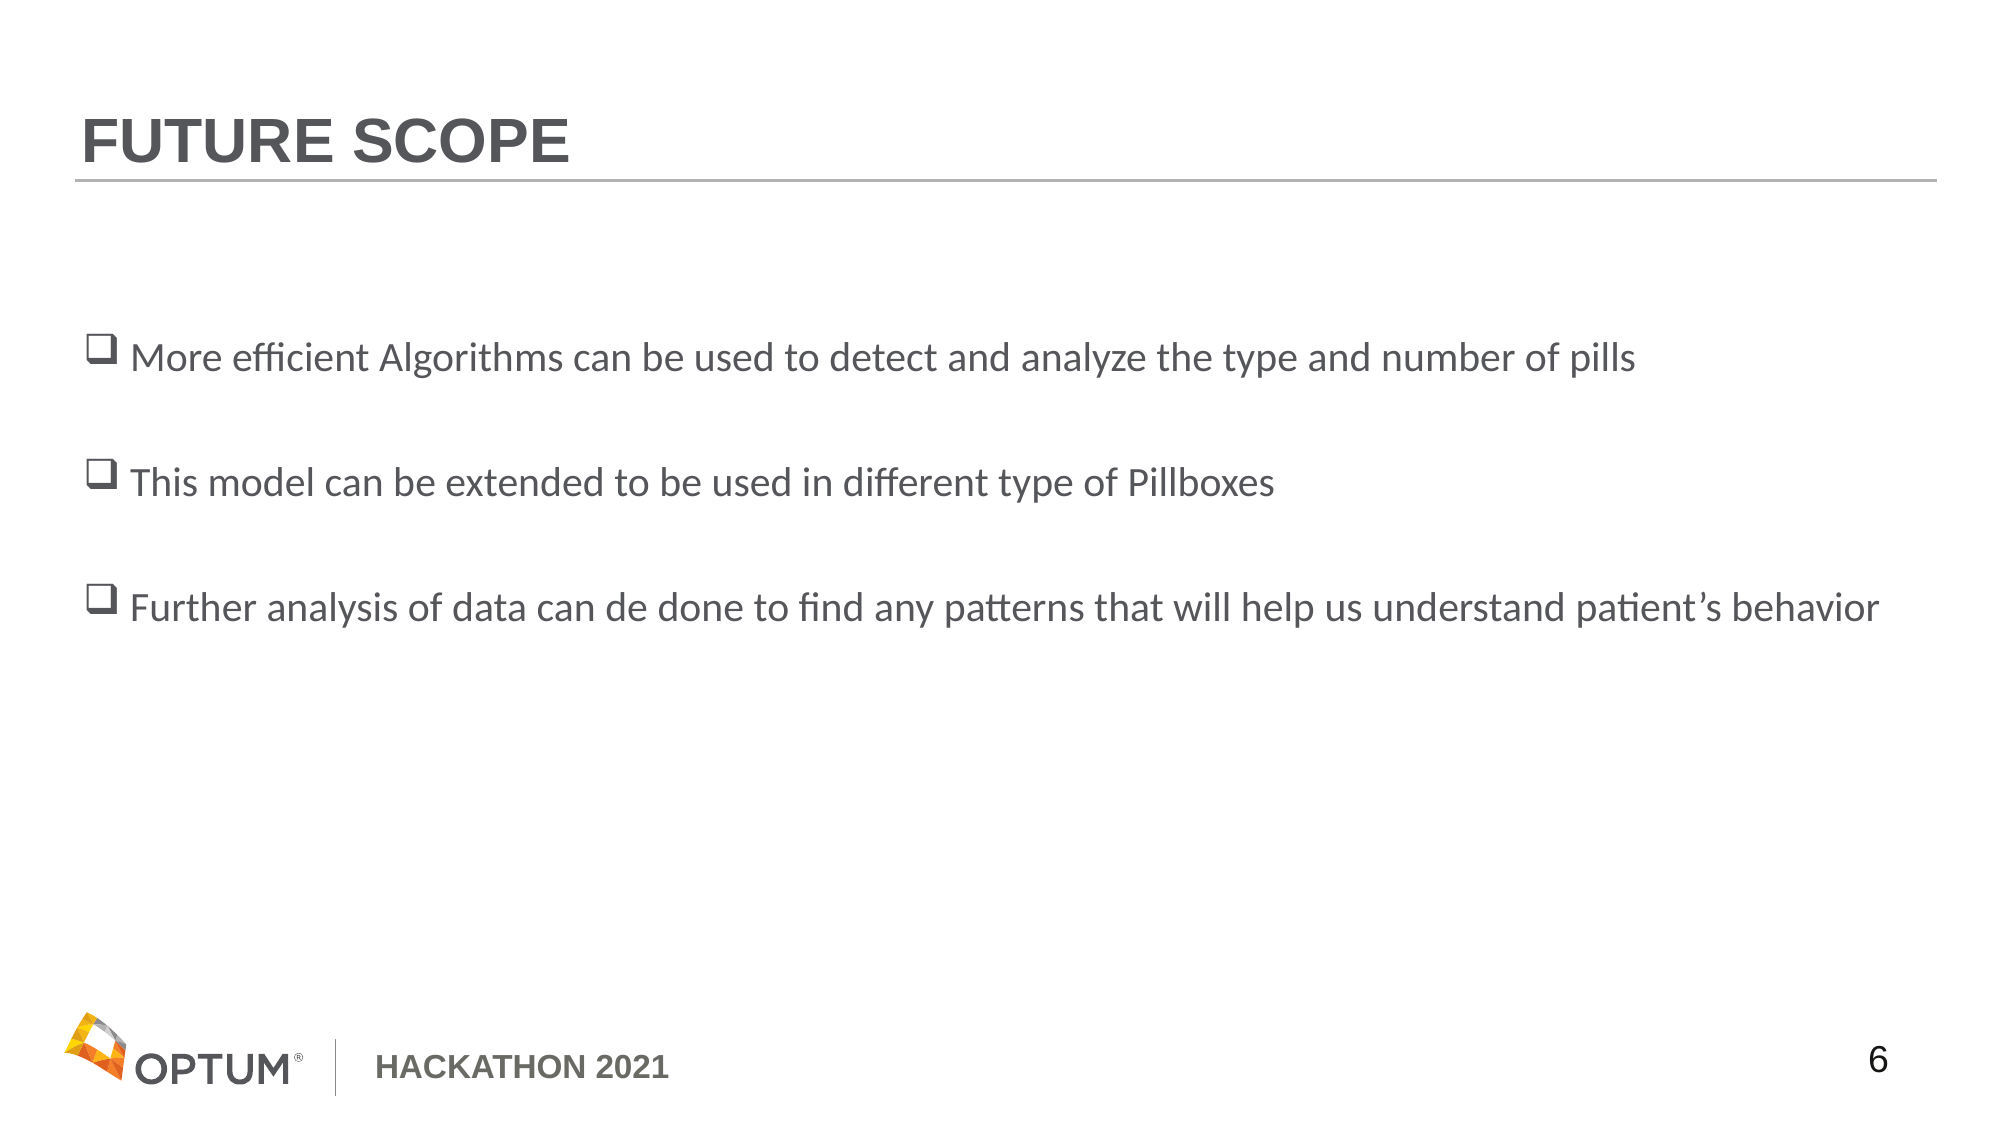

# FUTURE SCOPE
More efficient Algorithms can be used to detect and analyze the type and number of pills
This model can be extended to be used in different type of Pillboxes
Further analysis of data can de done to find any patterns that will help us understand patient’s behavior
6
HACKATHON 2021